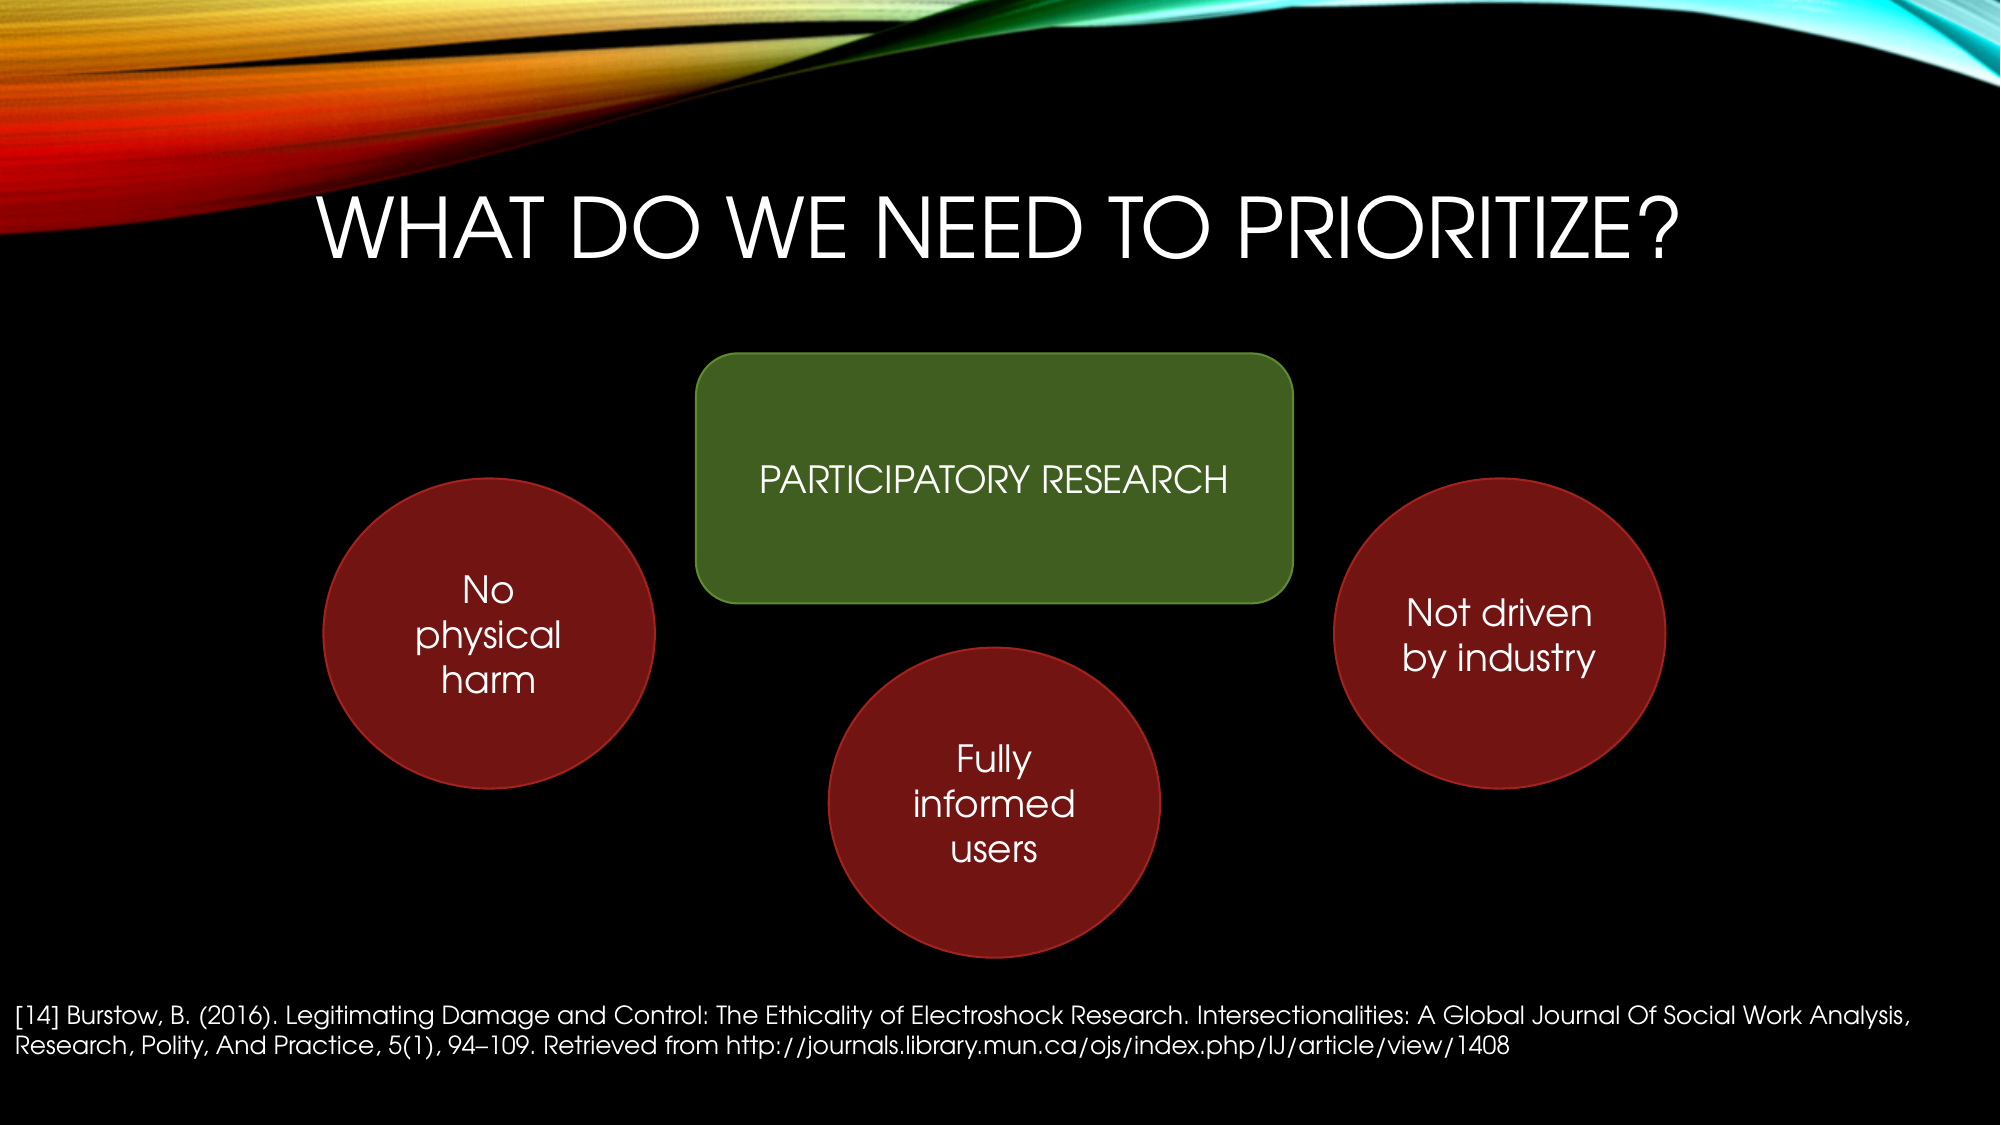

# what do we need to prioritize?
PARTICIPATORY RESEARCH
No physical harm
Not driven by industry
Fully informed users
[14] Burstow, B. (2016). Legitimating Damage and Control: The Ethicality of Electroshock Research. Intersectionalities: A Global Journal Of Social Work Analysis, Research, Polity, And Practice, 5(1), 94–109. Retrieved from http://journals.library.mun.ca/ojs/index.php/IJ/article/view/1408